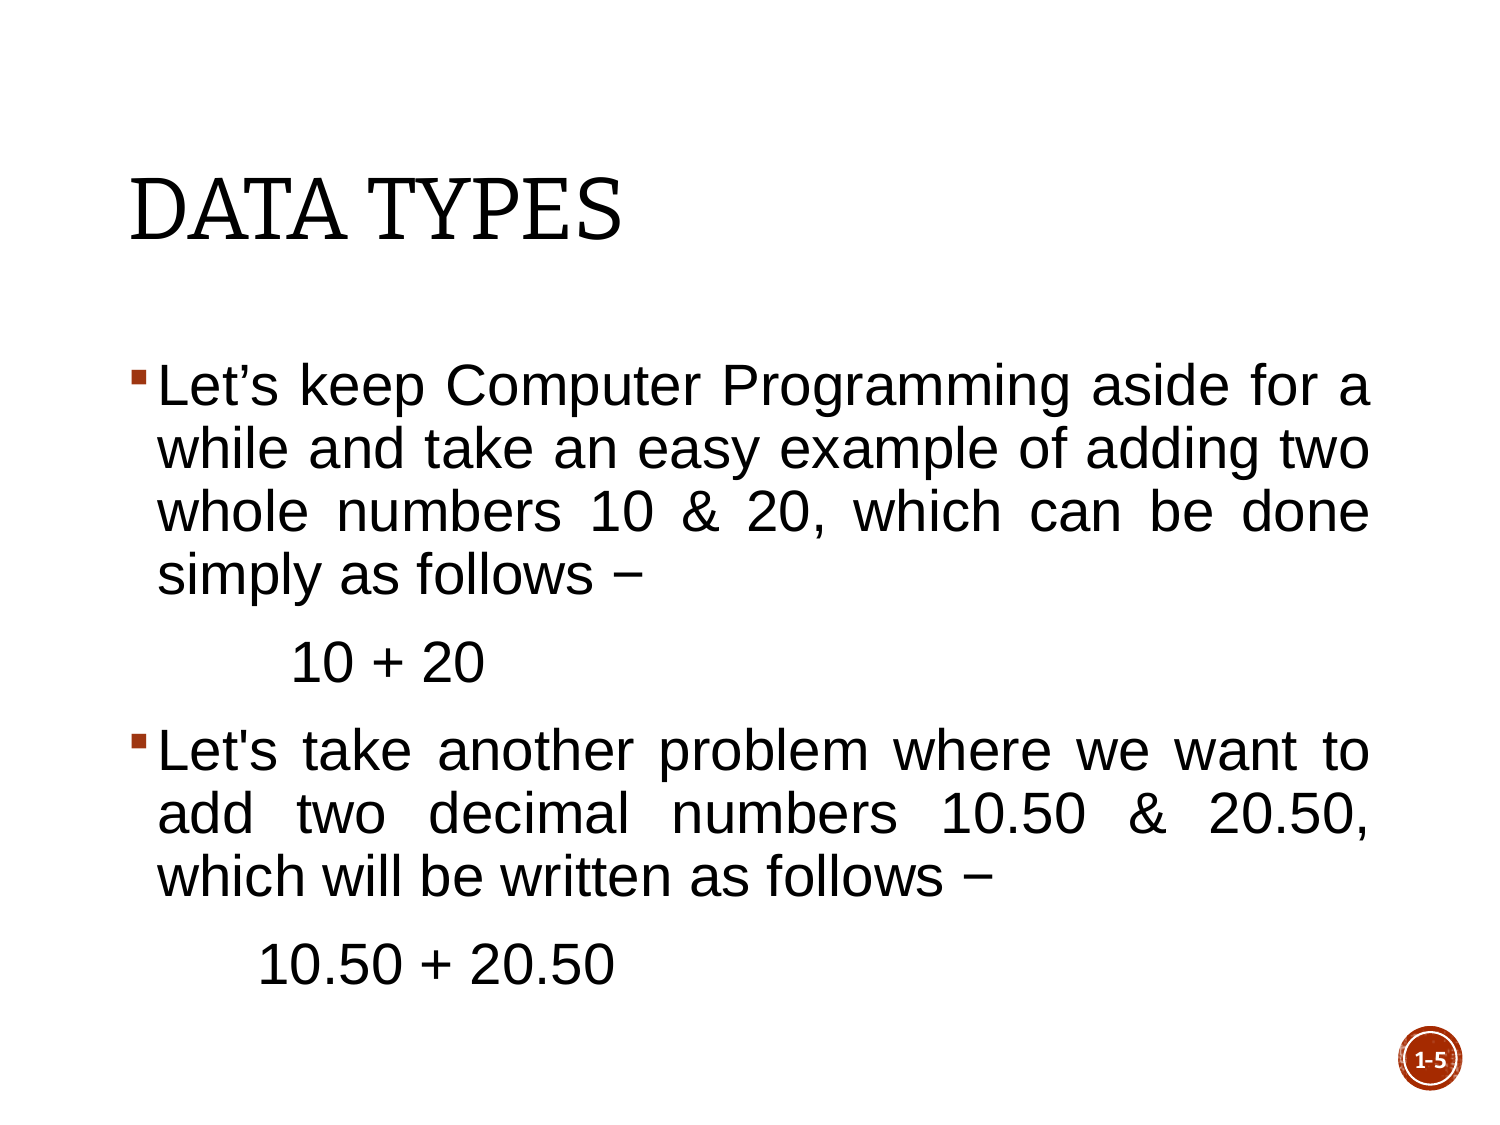

# Data types
Let’s keep Computer Programming aside for a while and take an easy example of adding two whole numbers 10 & 20, which can be done simply as follows −
          10 + 20
Let's take another problem where we want to add two decimal numbers 10.50 & 20.50, which will be written as follows −
        10.50 + 20.50

1-5